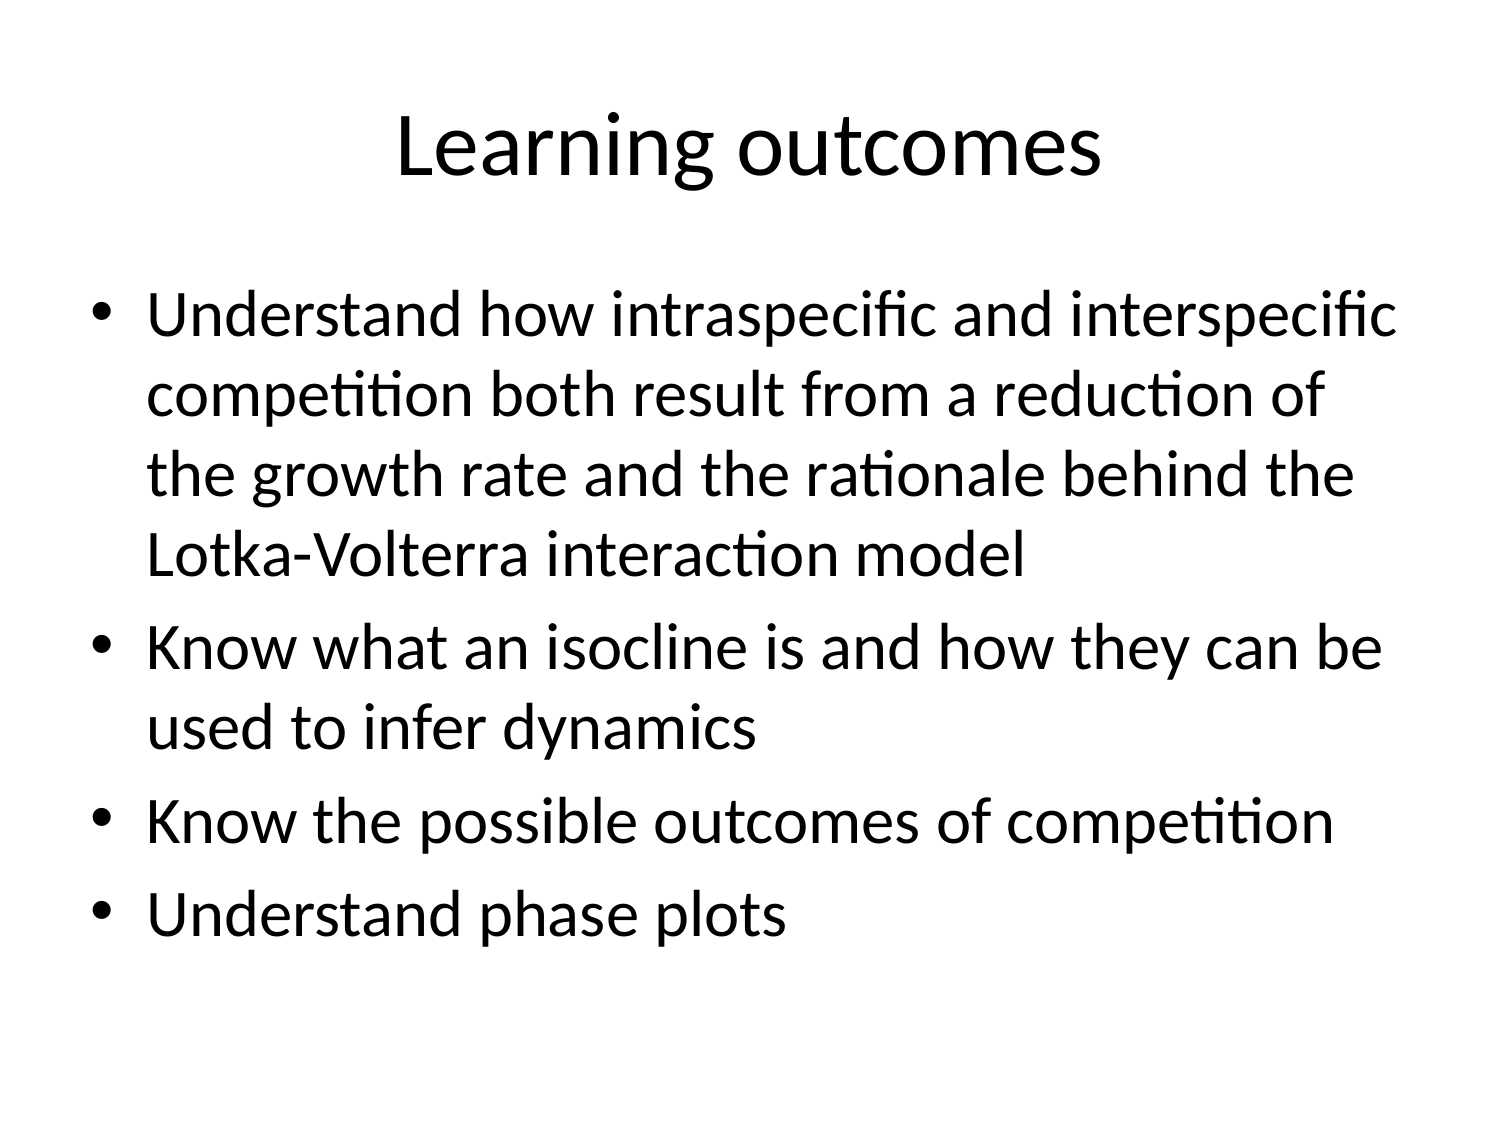

# Learning outcomes
Understand how intraspecific and interspecific competition both result from a reduction of the growth rate and the rationale behind the Lotka-Volterra interaction model
Know what an isocline is and how they can be used to infer dynamics
Know the possible outcomes of competition
Understand phase plots